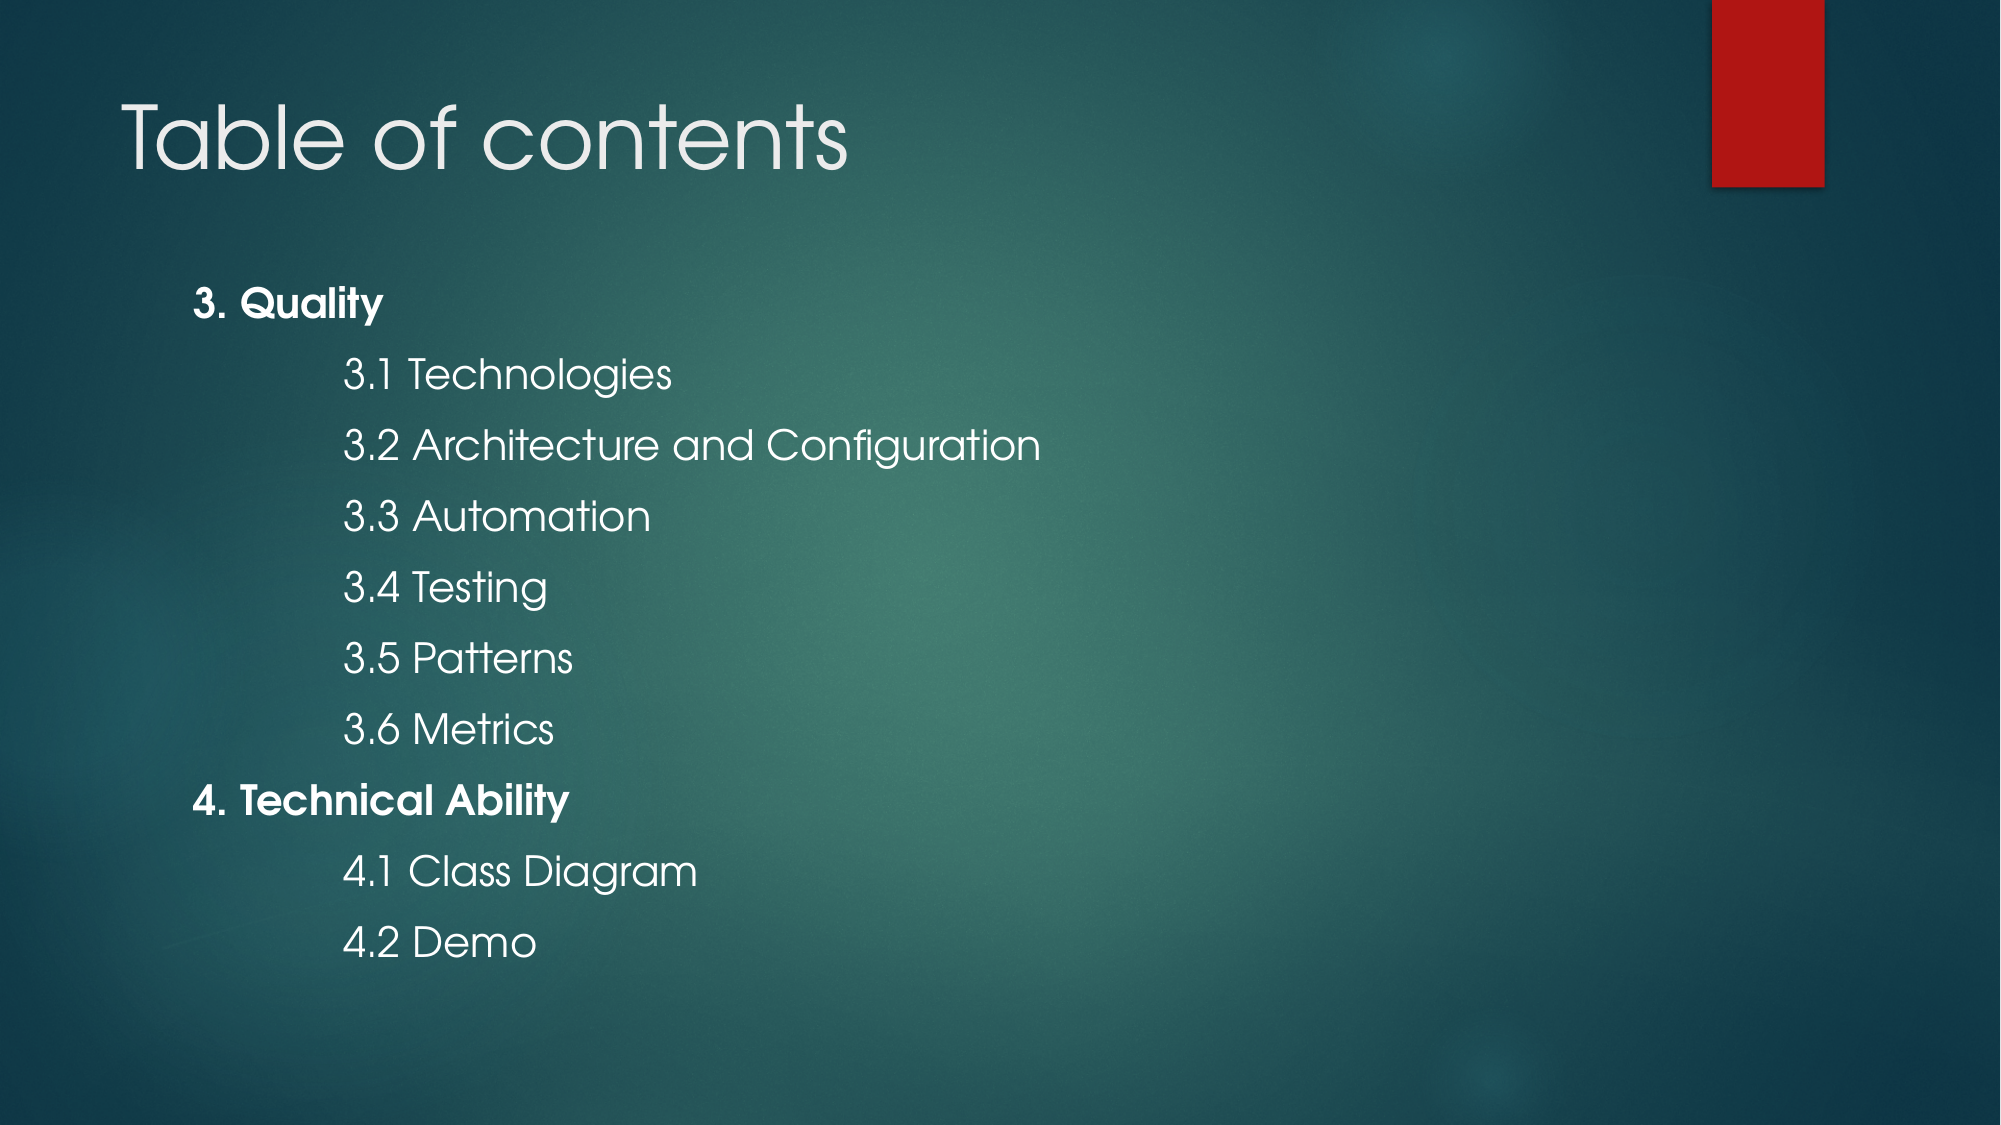

# Table of contents
3. Quality
	3.1 Technologies
	3.2 Architecture and Configuration
	3.3 Automation
	3.4 Testing
	3.5 Patterns
	3.6 Metrics
4. Technical Ability
	4.1 Class Diagram
	4.2 Demo